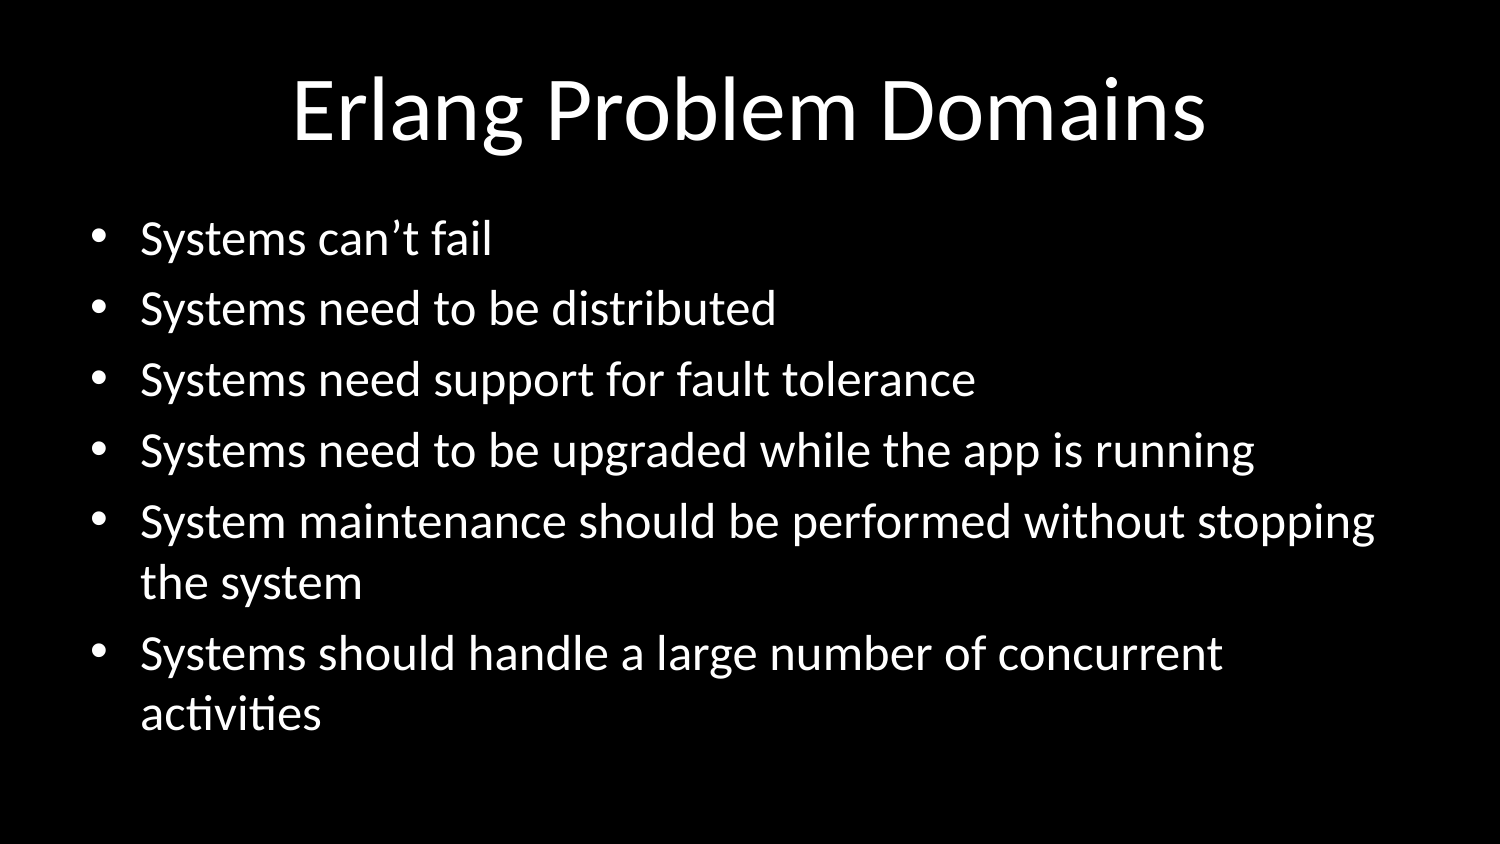

# Erlang Problem Domains
Systems can’t fail
Systems need to be distributed
Systems need support for fault tolerance
Systems need to be upgraded while the app is running
System maintenance should be performed without stopping the system
Systems should handle a large number of concurrent activities